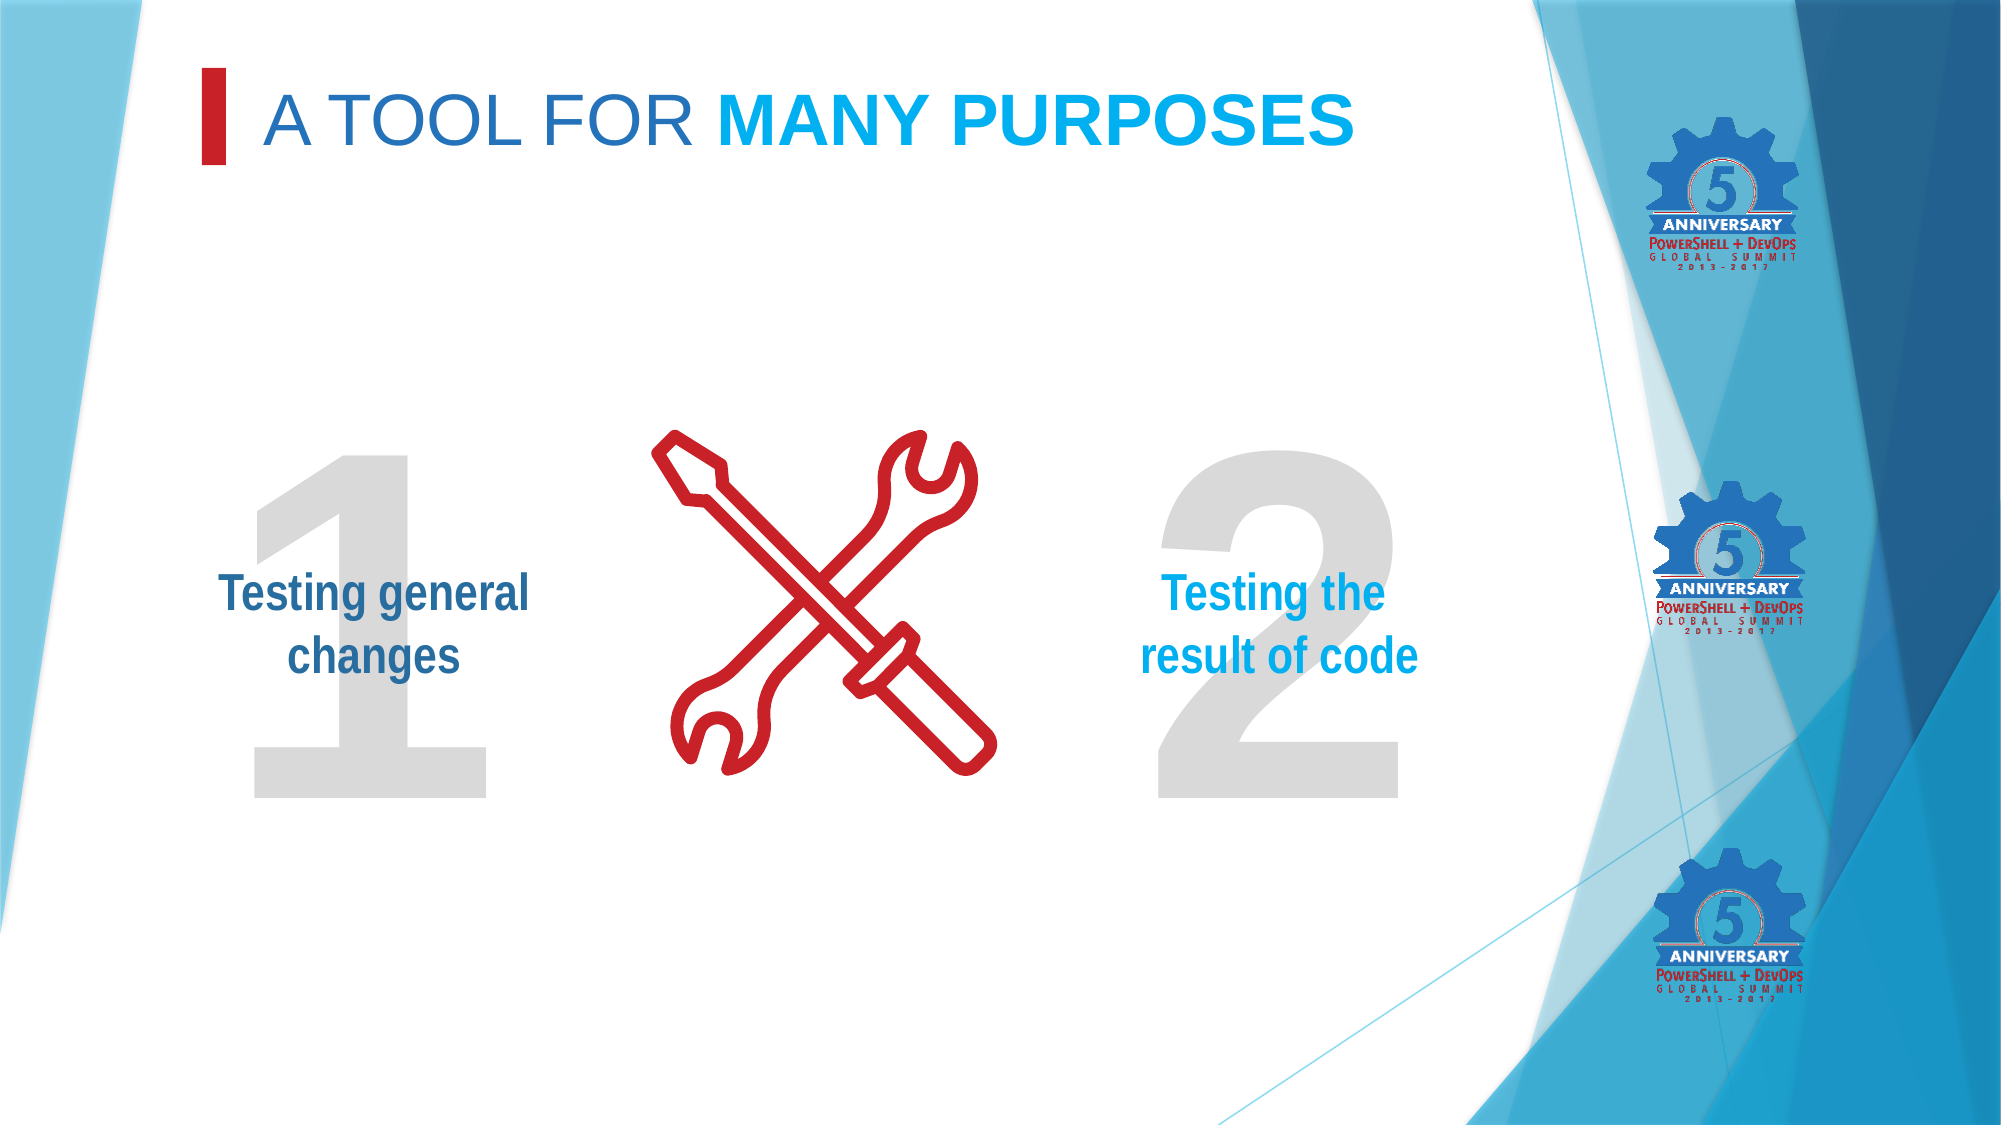

A TOOL FOR MANY PURPOSES

1
2

Testing general changes
Testing the
result of code